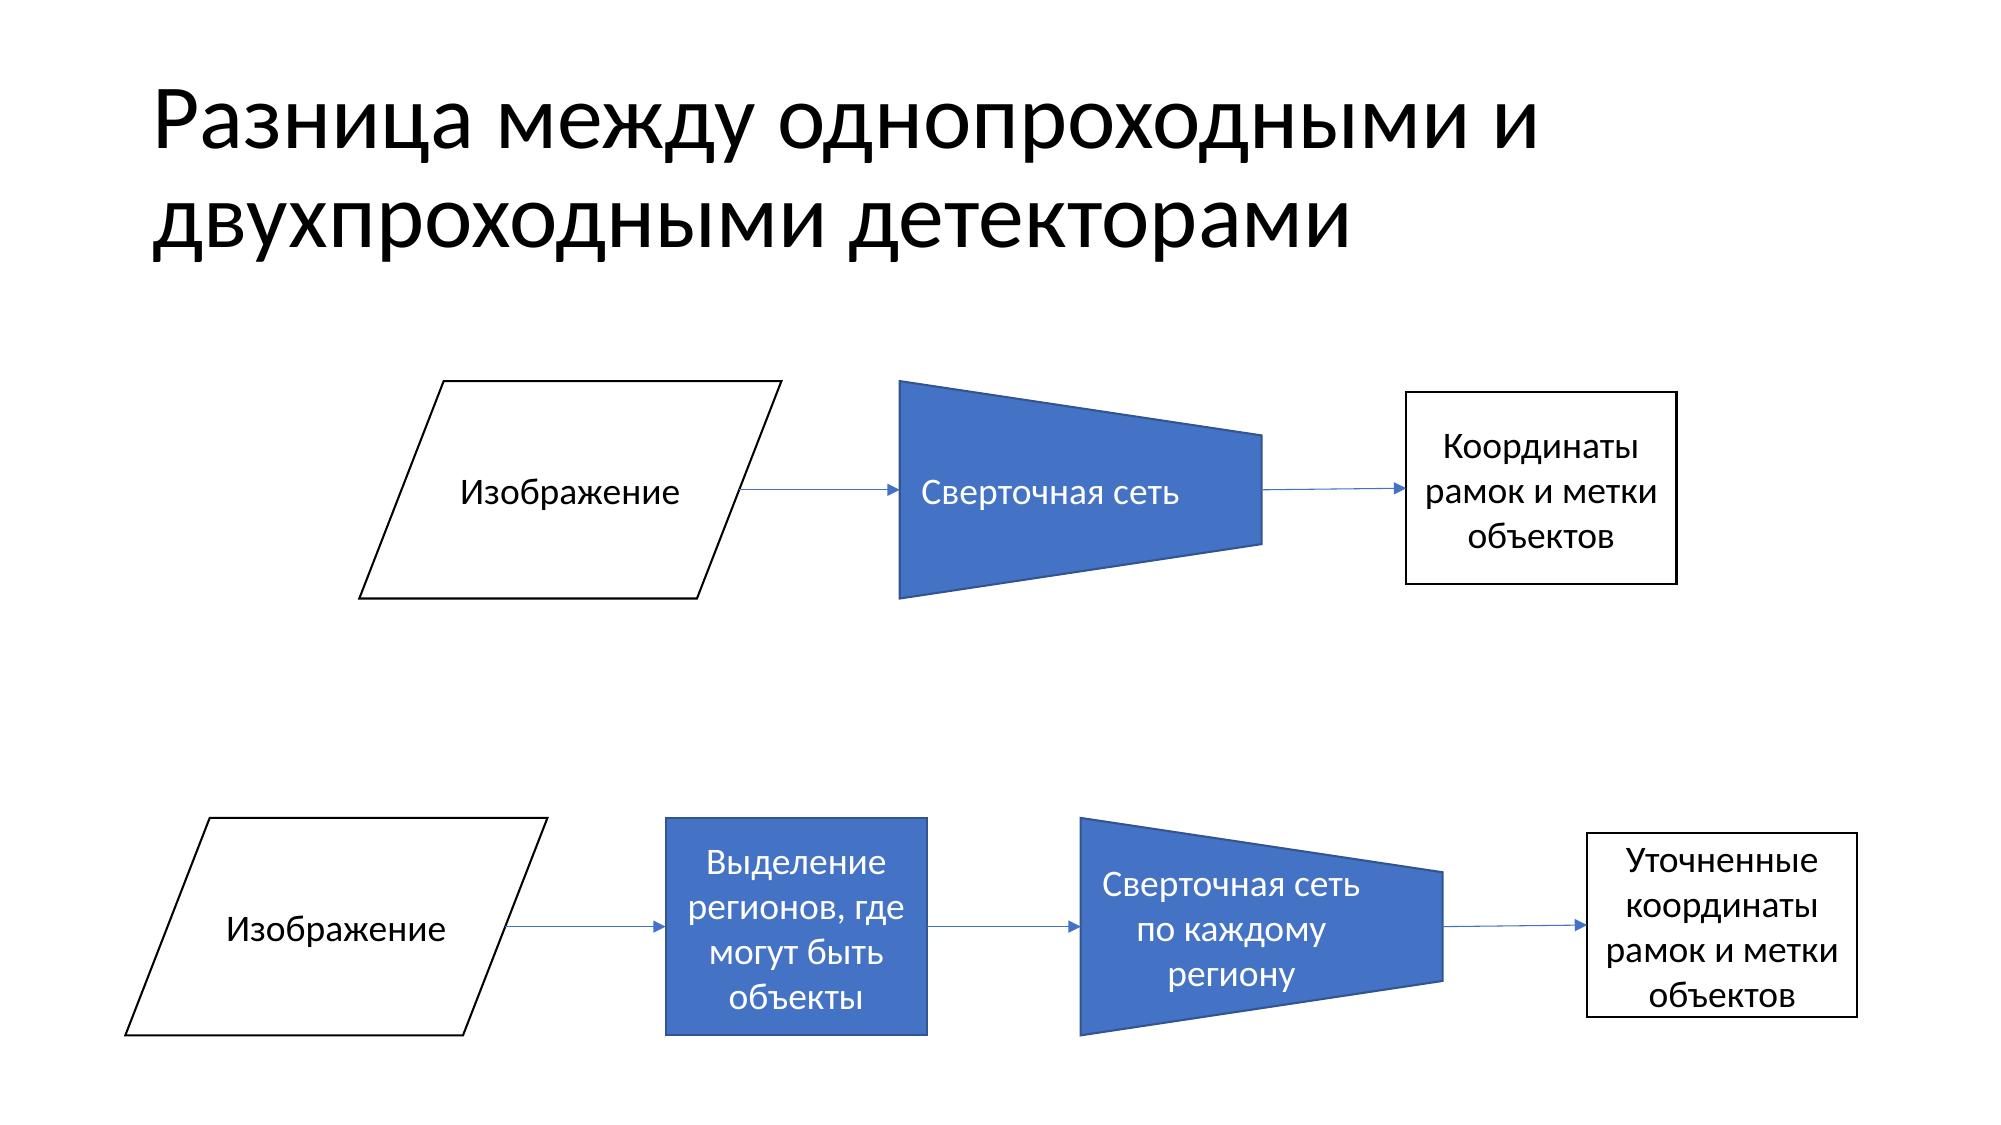

# Разница между однопроходными и двухпроходными детекторами
Сверточная сеть
Изображение
Координаты рамок и метки объектов
Сверточная сеть по каждому региону
Изображение
Выделение регионов, где могут быть объекты
Уточненные координаты рамок и метки объектов